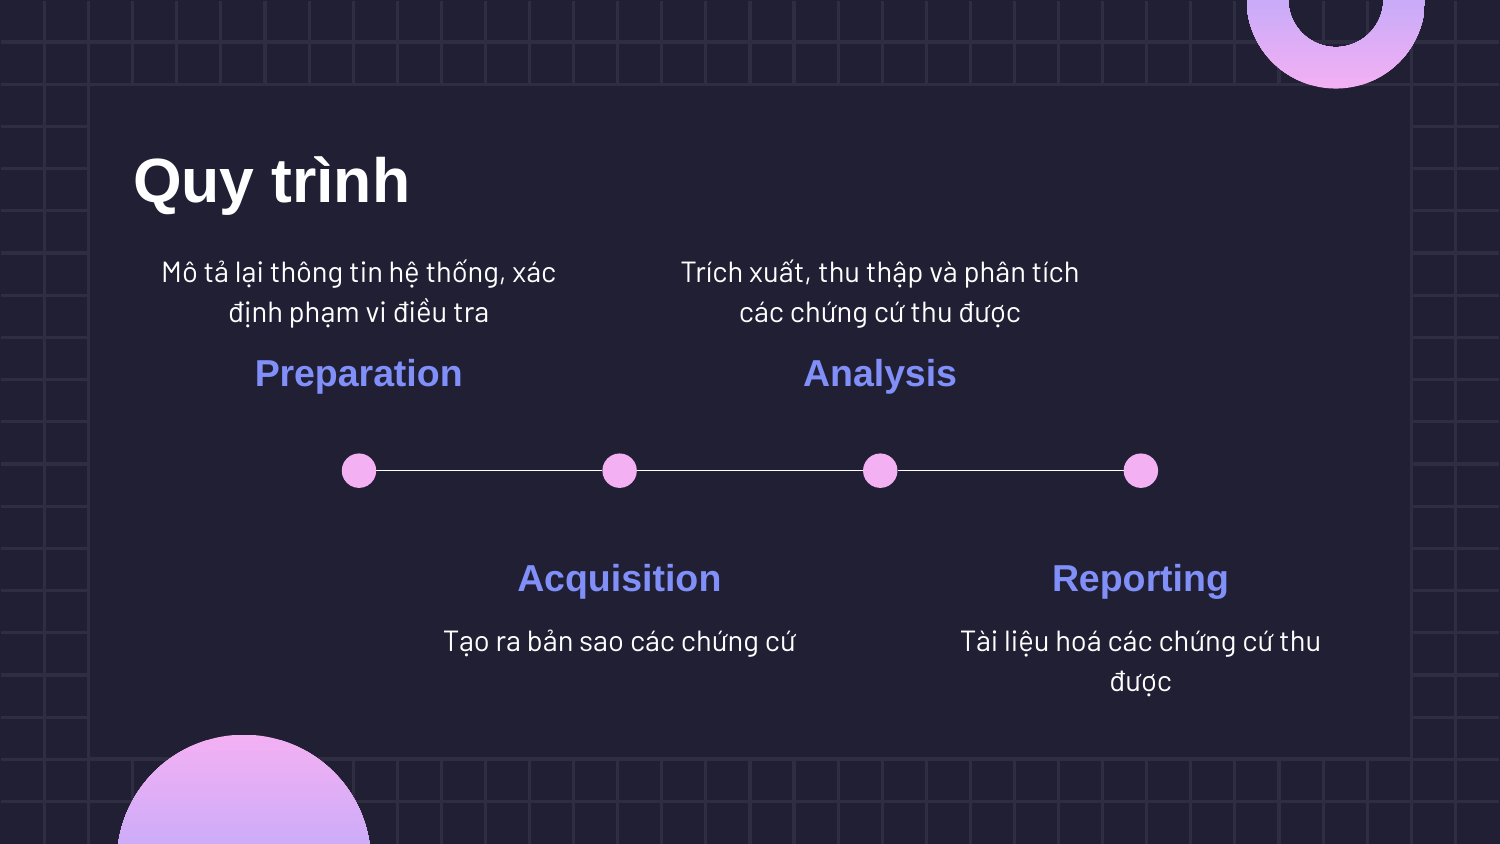

# Quy trình
Mô tả lại thông tin hệ thống, xác định phạm vi điều tra
Trích xuất, thu thập và phân tích các chứng cứ thu được
Preparation
Analysis

Acquisition
Reporting
Tạo ra bản sao các chứng cứ
Tài liệu hoá các chứng cứ thu được